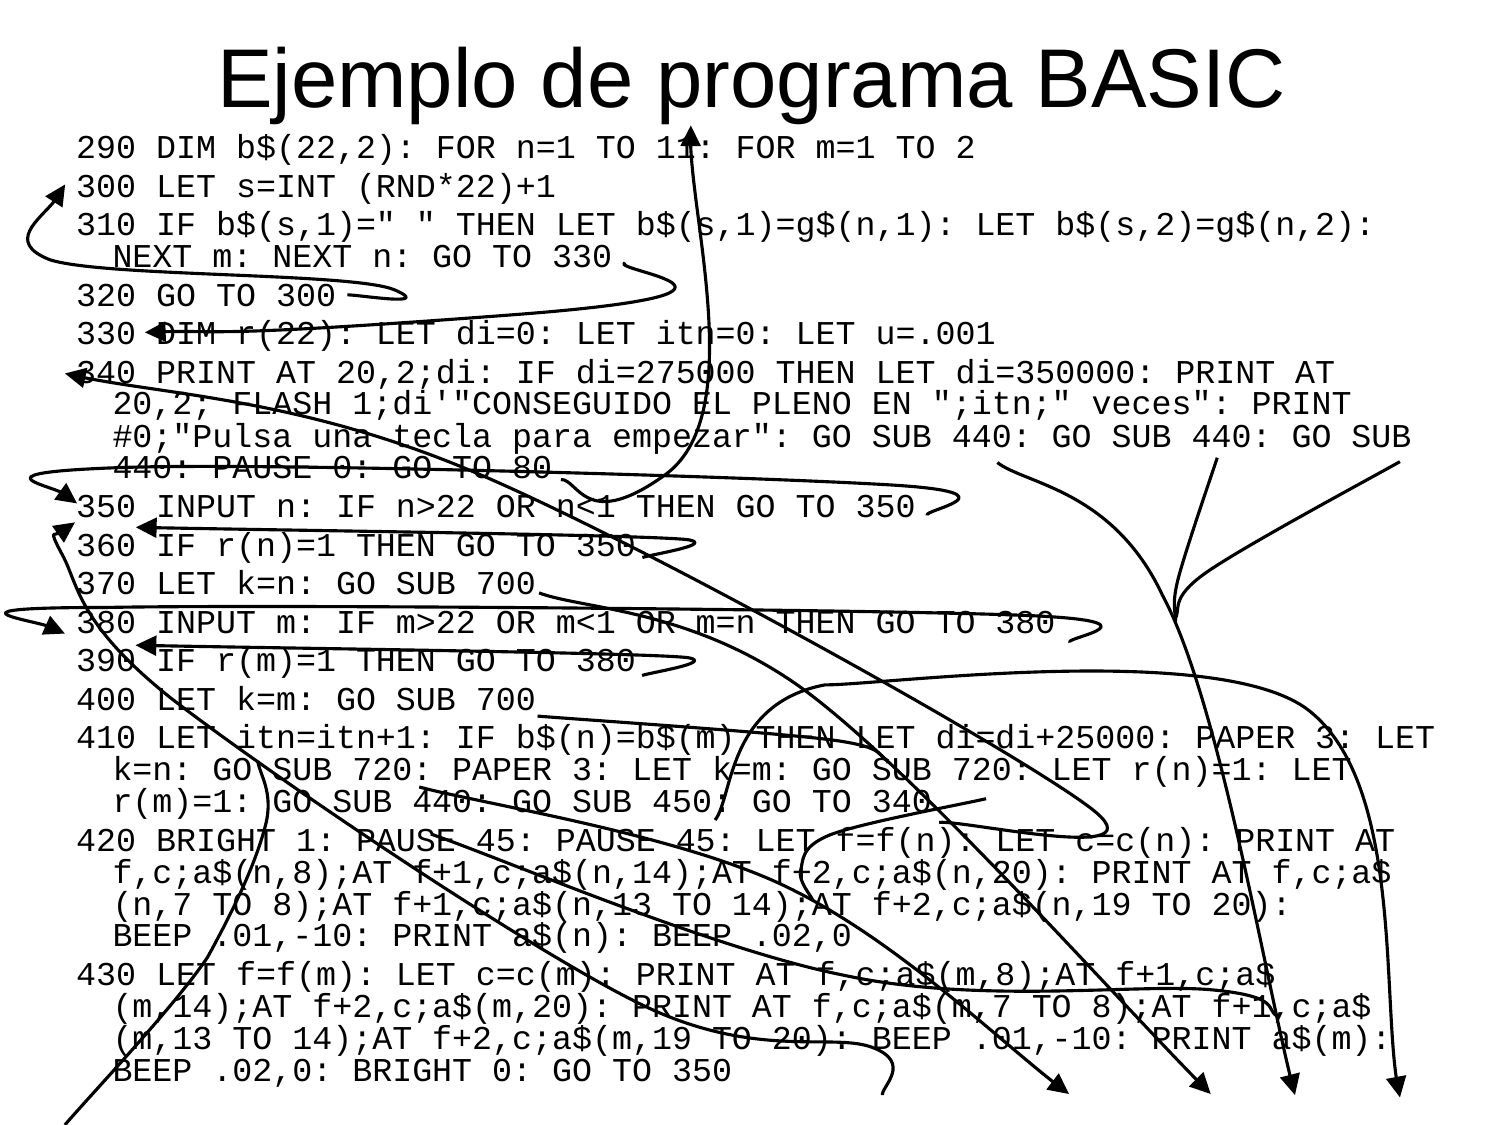

# Ejemplo de programa BASIC
 290 DIM b$(22,2): FOR n=1 TO 11: FOR m=1 TO 2
 300 LET s=INT (RND*22)+1
 310 IF b$(s,1)=" " THEN LET b$(s,1)=g$(n,1): LET b$(s,2)=g$(n,2): NEXT m: NEXT n: GO TO 330
 320 GO TO 300
 330 DIM r(22): LET di=0: LET itn=0: LET u=.001
 340 PRINT AT 20,2;di: IF di=275000 THEN LET di=350000: PRINT AT 20,2; FLASH 1;di'"CONSEGUIDO EL PLENO EN ";itn;" veces": PRINT #0;"Pulsa una tecla para empezar": GO SUB 440: GO SUB 440: GO SUB 440: PAUSE 0: GO TO 80
 350 INPUT n: IF n>22 OR n<1 THEN GO TO 350
 360 IF r(n)=1 THEN GO TO 350
 370 LET k=n: GO SUB 700
 380 INPUT m: IF m>22 OR m<1 OR m=n THEN GO TO 380
 390 IF r(m)=1 THEN GO TO 380
 400 LET k=m: GO SUB 700
 410 LET itn=itn+1: IF b$(n)=b$(m) THEN LET di=di+25000: PAPER 3: LET k=n: GO SUB 720: PAPER 3: LET k=m: GO SUB 720: LET r(n)=1: LET r(m)=1: GO SUB 440: GO SUB 450: GO TO 340
 420 BRIGHT 1: PAUSE 45: PAUSE 45: LET f=f(n): LET c=c(n): PRINT AT f,c;a$(n,8);AT f+1,c;a$(n,14);AT f+2,c;a$(n,20): PRINT AT f,c;a$(n,7 TO 8);AT f+1,c;a$(n,13 TO 14);AT f+2,c;a$(n,19 TO 20): BEEP .01,-10: PRINT a$(n): BEEP .02,0
 430 LET f=f(m): LET c=c(m): PRINT AT f,c;a$(m,8);AT f+1,c;a$(m,14);AT f+2,c;a$(m,20): PRINT AT f,c;a$(m,7 TO 8);AT f+1,c;a$(m,13 TO 14);AT f+2,c;a$(m,19 TO 20): BEEP .01,-10: PRINT a$(m): BEEP .02,0: BRIGHT 0: GO TO 350